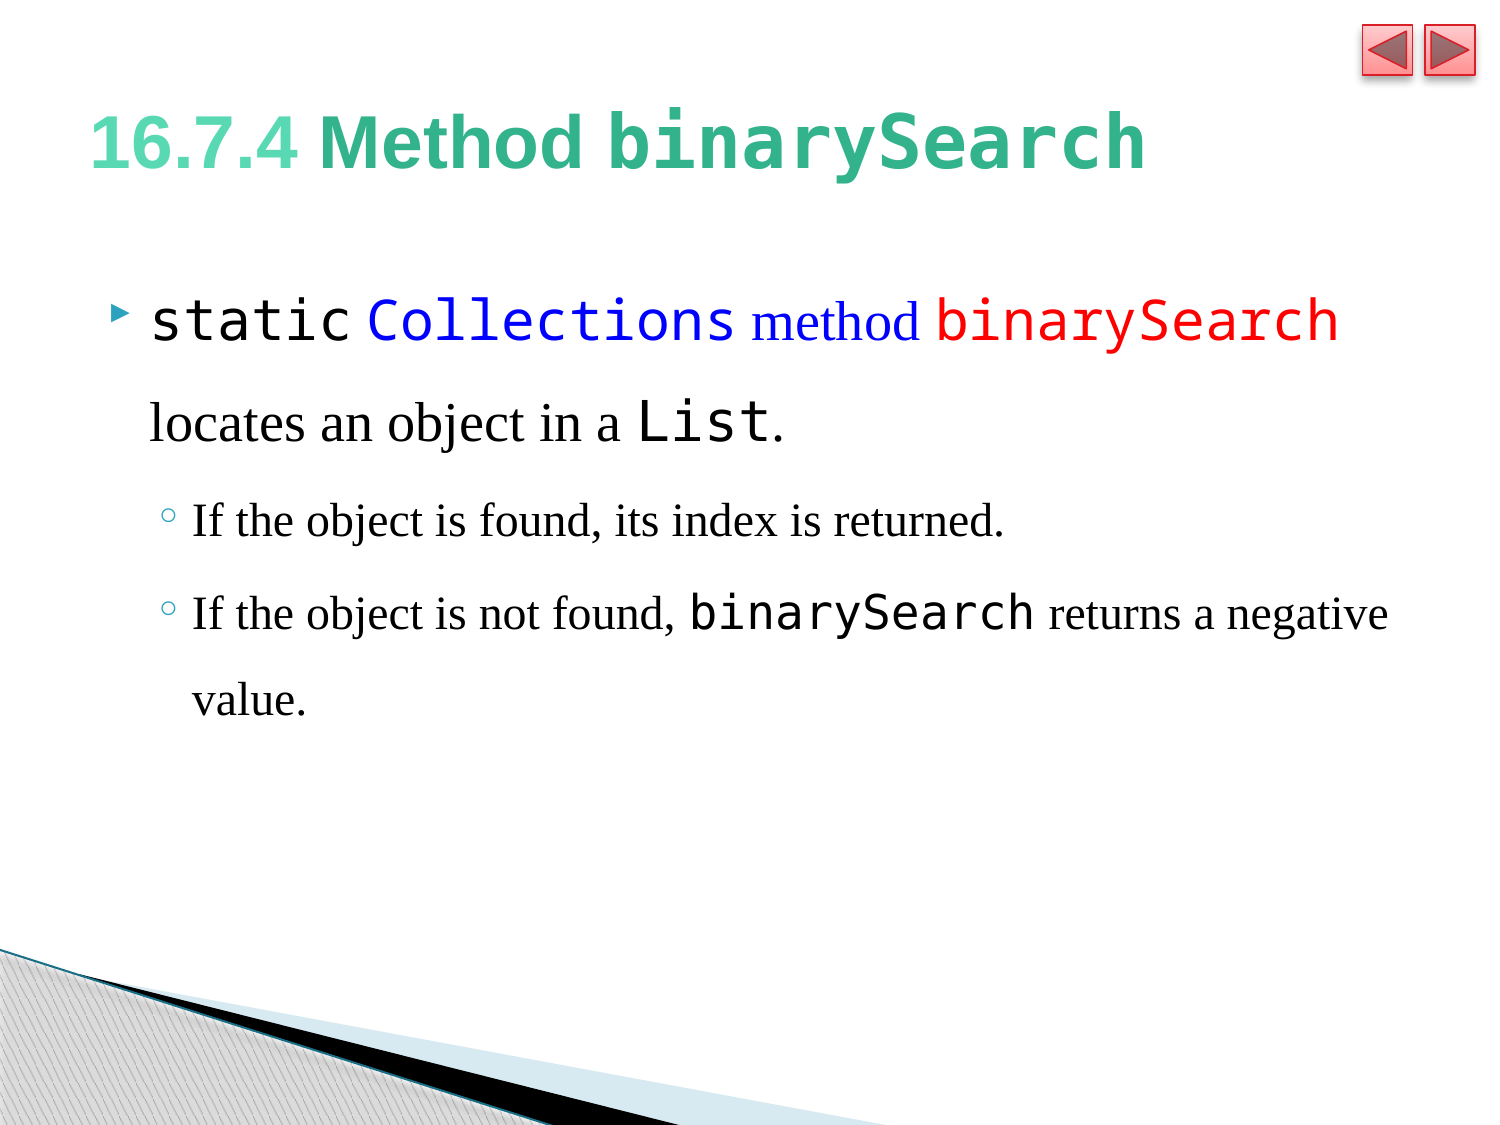

# 16.7.4 Method binarySearch
static Collections method binarySearch locates an object in a List.
If the object is found, its index is returned.
If the object is not found, binarySearch returns a negative value.